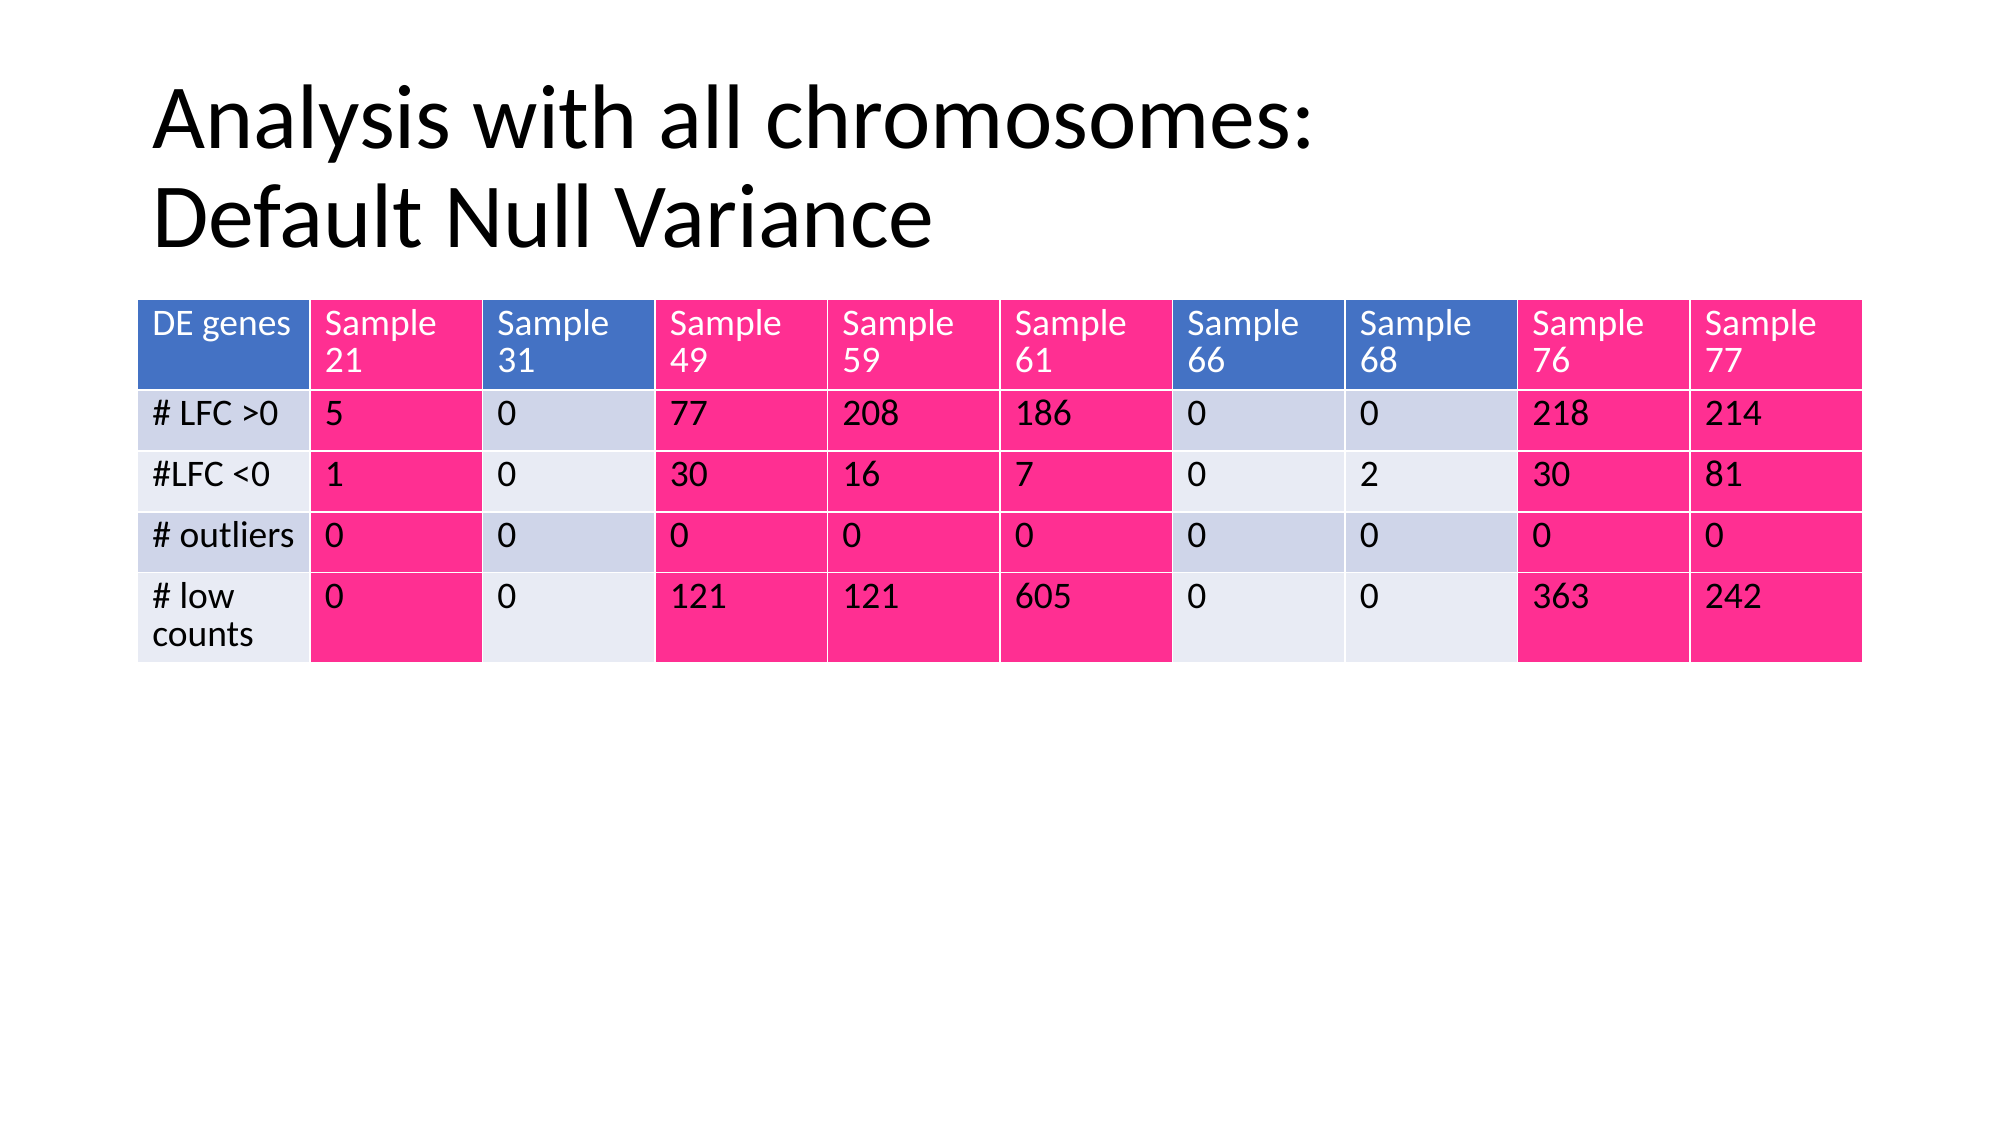

# Analysis with all chromosomes: Default Null Variance

| DE genes | Sample 21 | Sample 31 | Sample 49 | Sample 59 | Sample 61 | Sample 66 | Sample 68 | Sample 76 | Sample 77 |
| --- | --- | --- | --- | --- | --- | --- | --- | --- | --- |
| # LFC >0 | 5 | 0 | 77 | 208 | 186 | 0 | 0 | 218 | 214 |
| #LFC <0 | 1 | 0 | 30 | 16 | 7 | 0 | 2 | 30 | 81 |
| # outliers | 0 | 0 | 0 | 0 | 0 | 0 | 0 | 0 | 0 |
| # low counts | 0 | 0 | 121 | 121 | 605 | 0 | 0 | 363 | 242 |